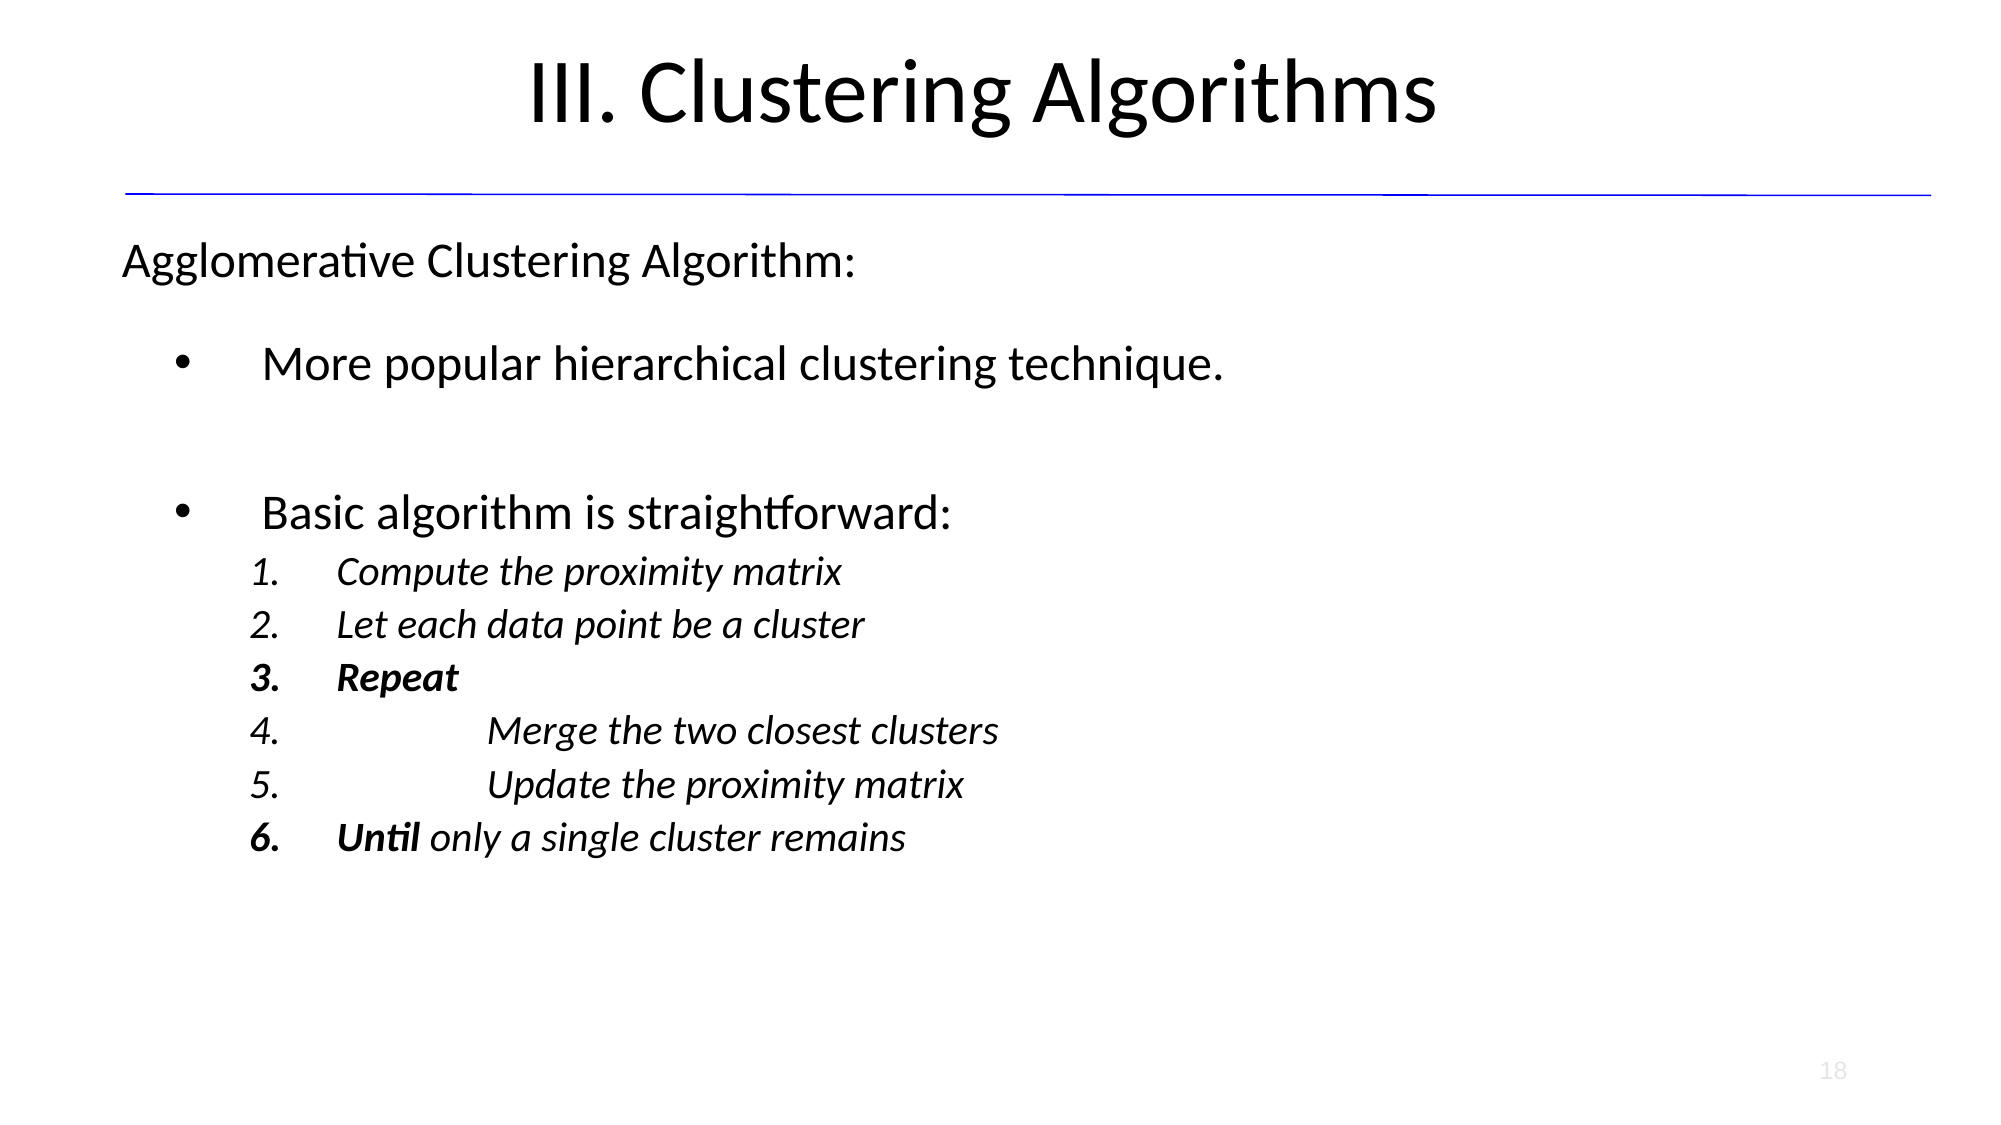

III. Clustering Algorithms
# Agglomerative Clustering Algorithm:
More popular hierarchical clustering technique.

Basic algorithm is straightforward:
Compute the proximity matrix
Let each data point be a cluster
Repeat
	Merge the two closest clusters
	Update the proximity matrix
Until only a single cluster remains
18